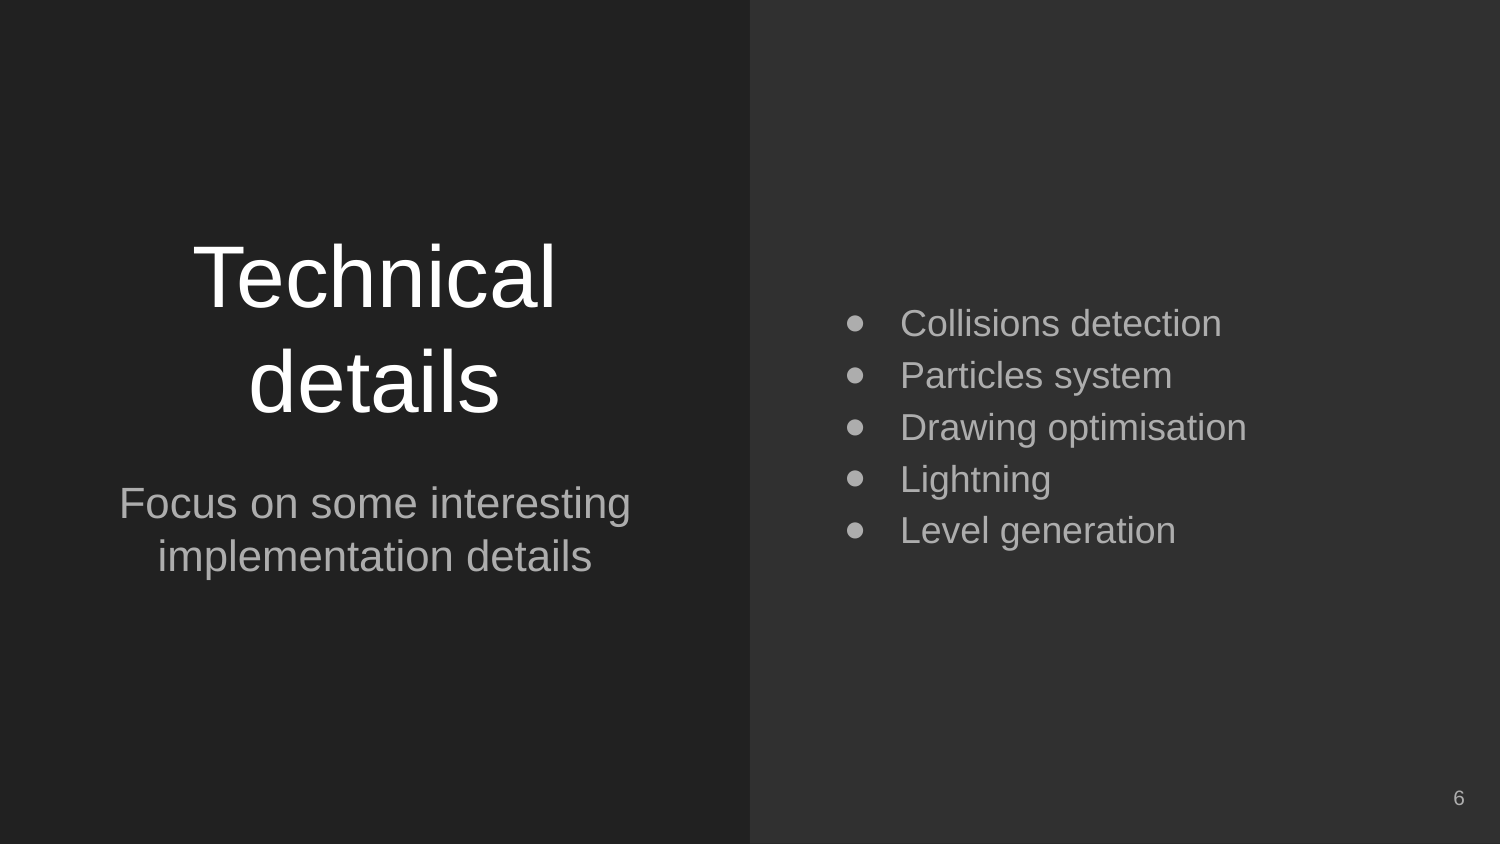

Collisions detection
Particles system
Drawing optimisation
Lightning
Level generation
# Technical details
Focus on some interesting implementation details
6